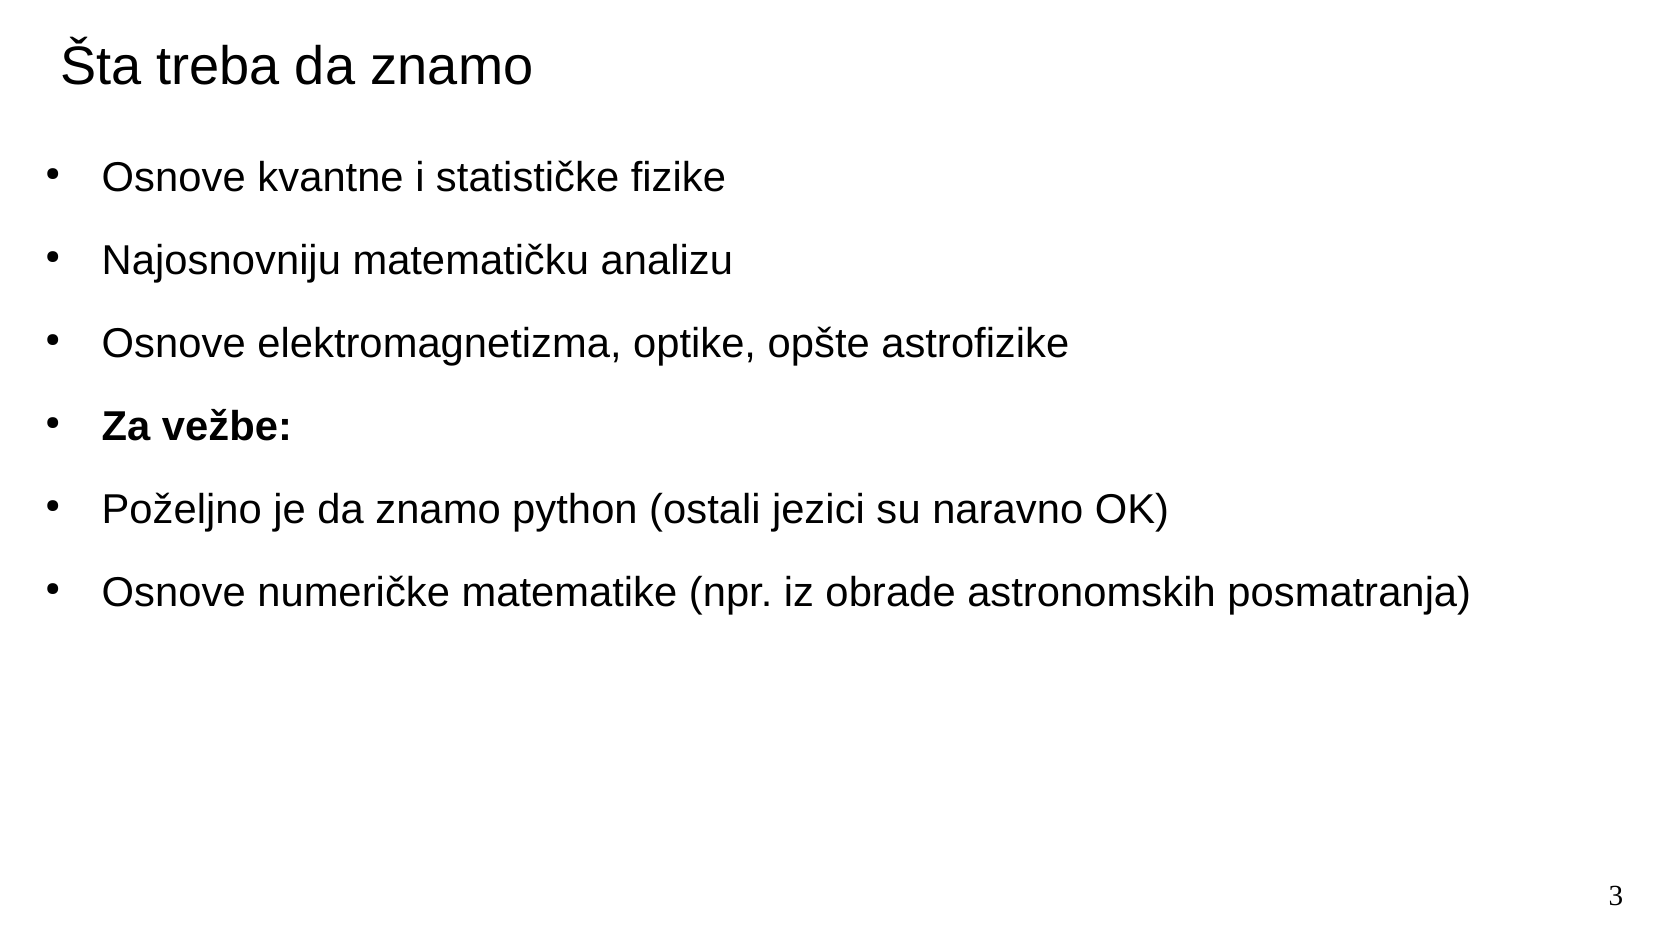

Šta treba da znamo
Osnove kvantne i statističke fizike
Najosnovniju matematičku analizu
Osnove elektromagnetizma, optike, opšte astrofizike
Za vežbe:
Poželjno je da znamo python (ostali jezici su naravno OK)
Osnove numeričke matematike (npr. iz obrade astronomskih posmatranja)
3